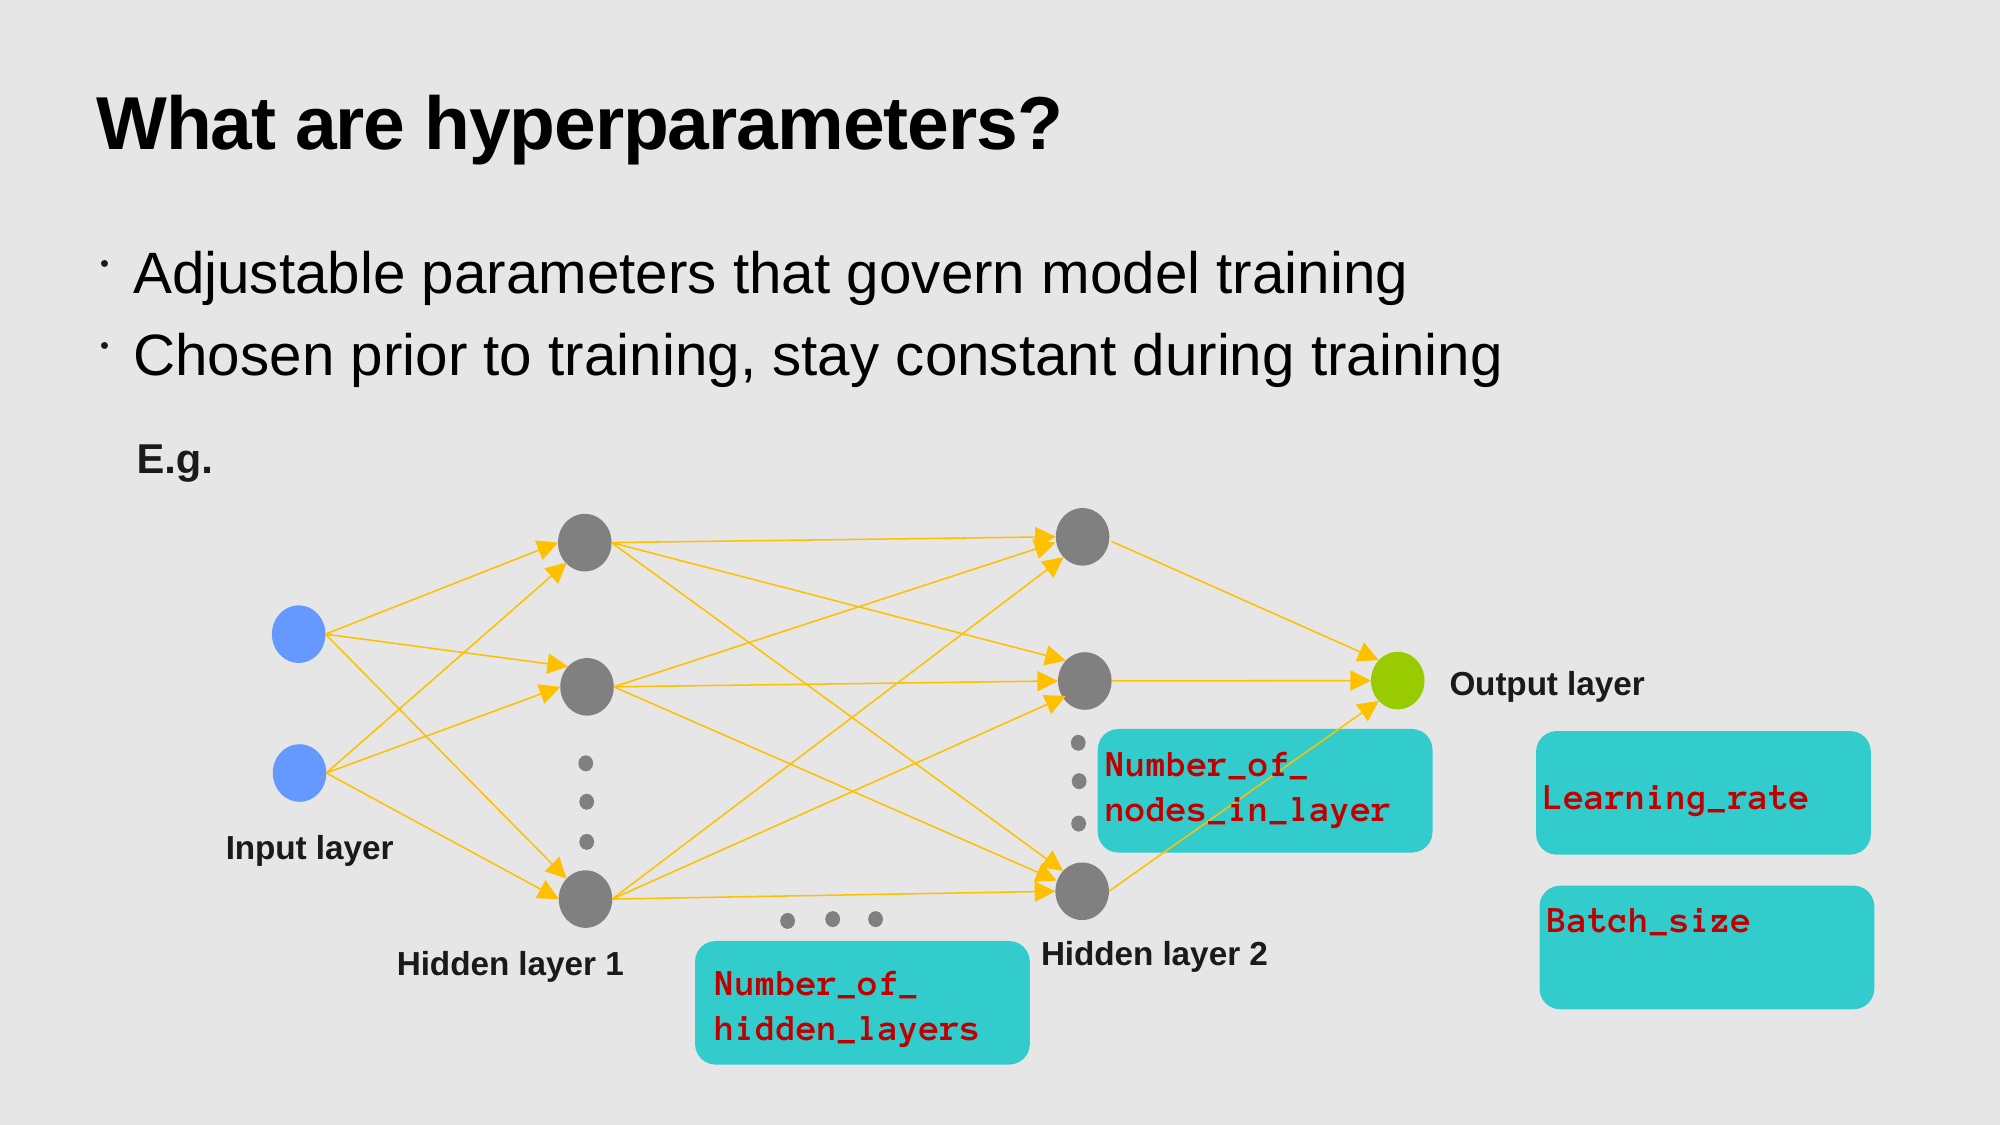

# What are hyperparameters?
Adjustable parameters that govern model training
Chosen prior to training, stay constant during training

E.g.

Output layer

Number_of_
nodes_in_layer

Learning_rate

Input layer

Batch_size

Hidden layer 2

Hidden layer 1
Number_of_
hidden_layers